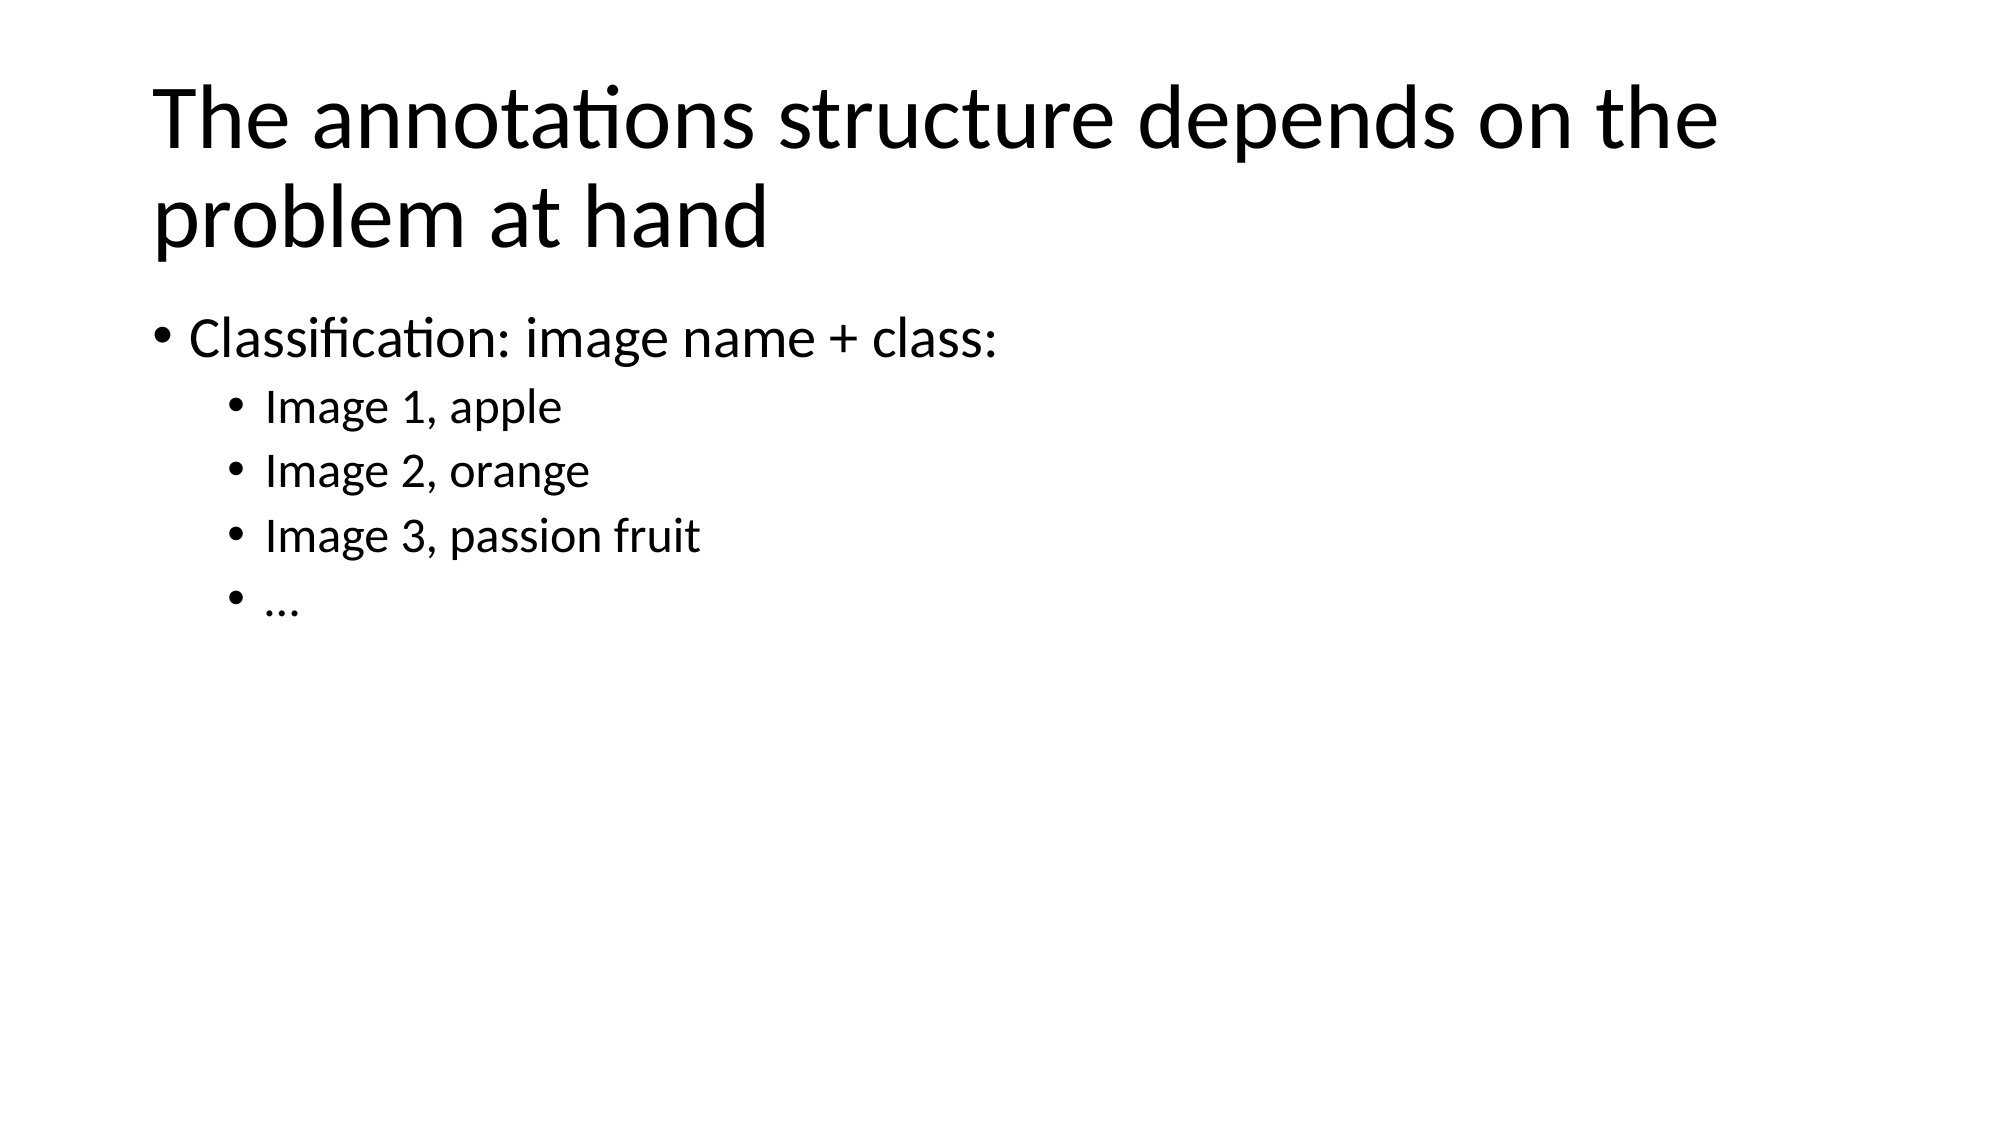

# The annotations structure depends on the problem at hand
Classification: image name + class:
Image 1, apple
Image 2, orange
Image 3, passion fruit
…